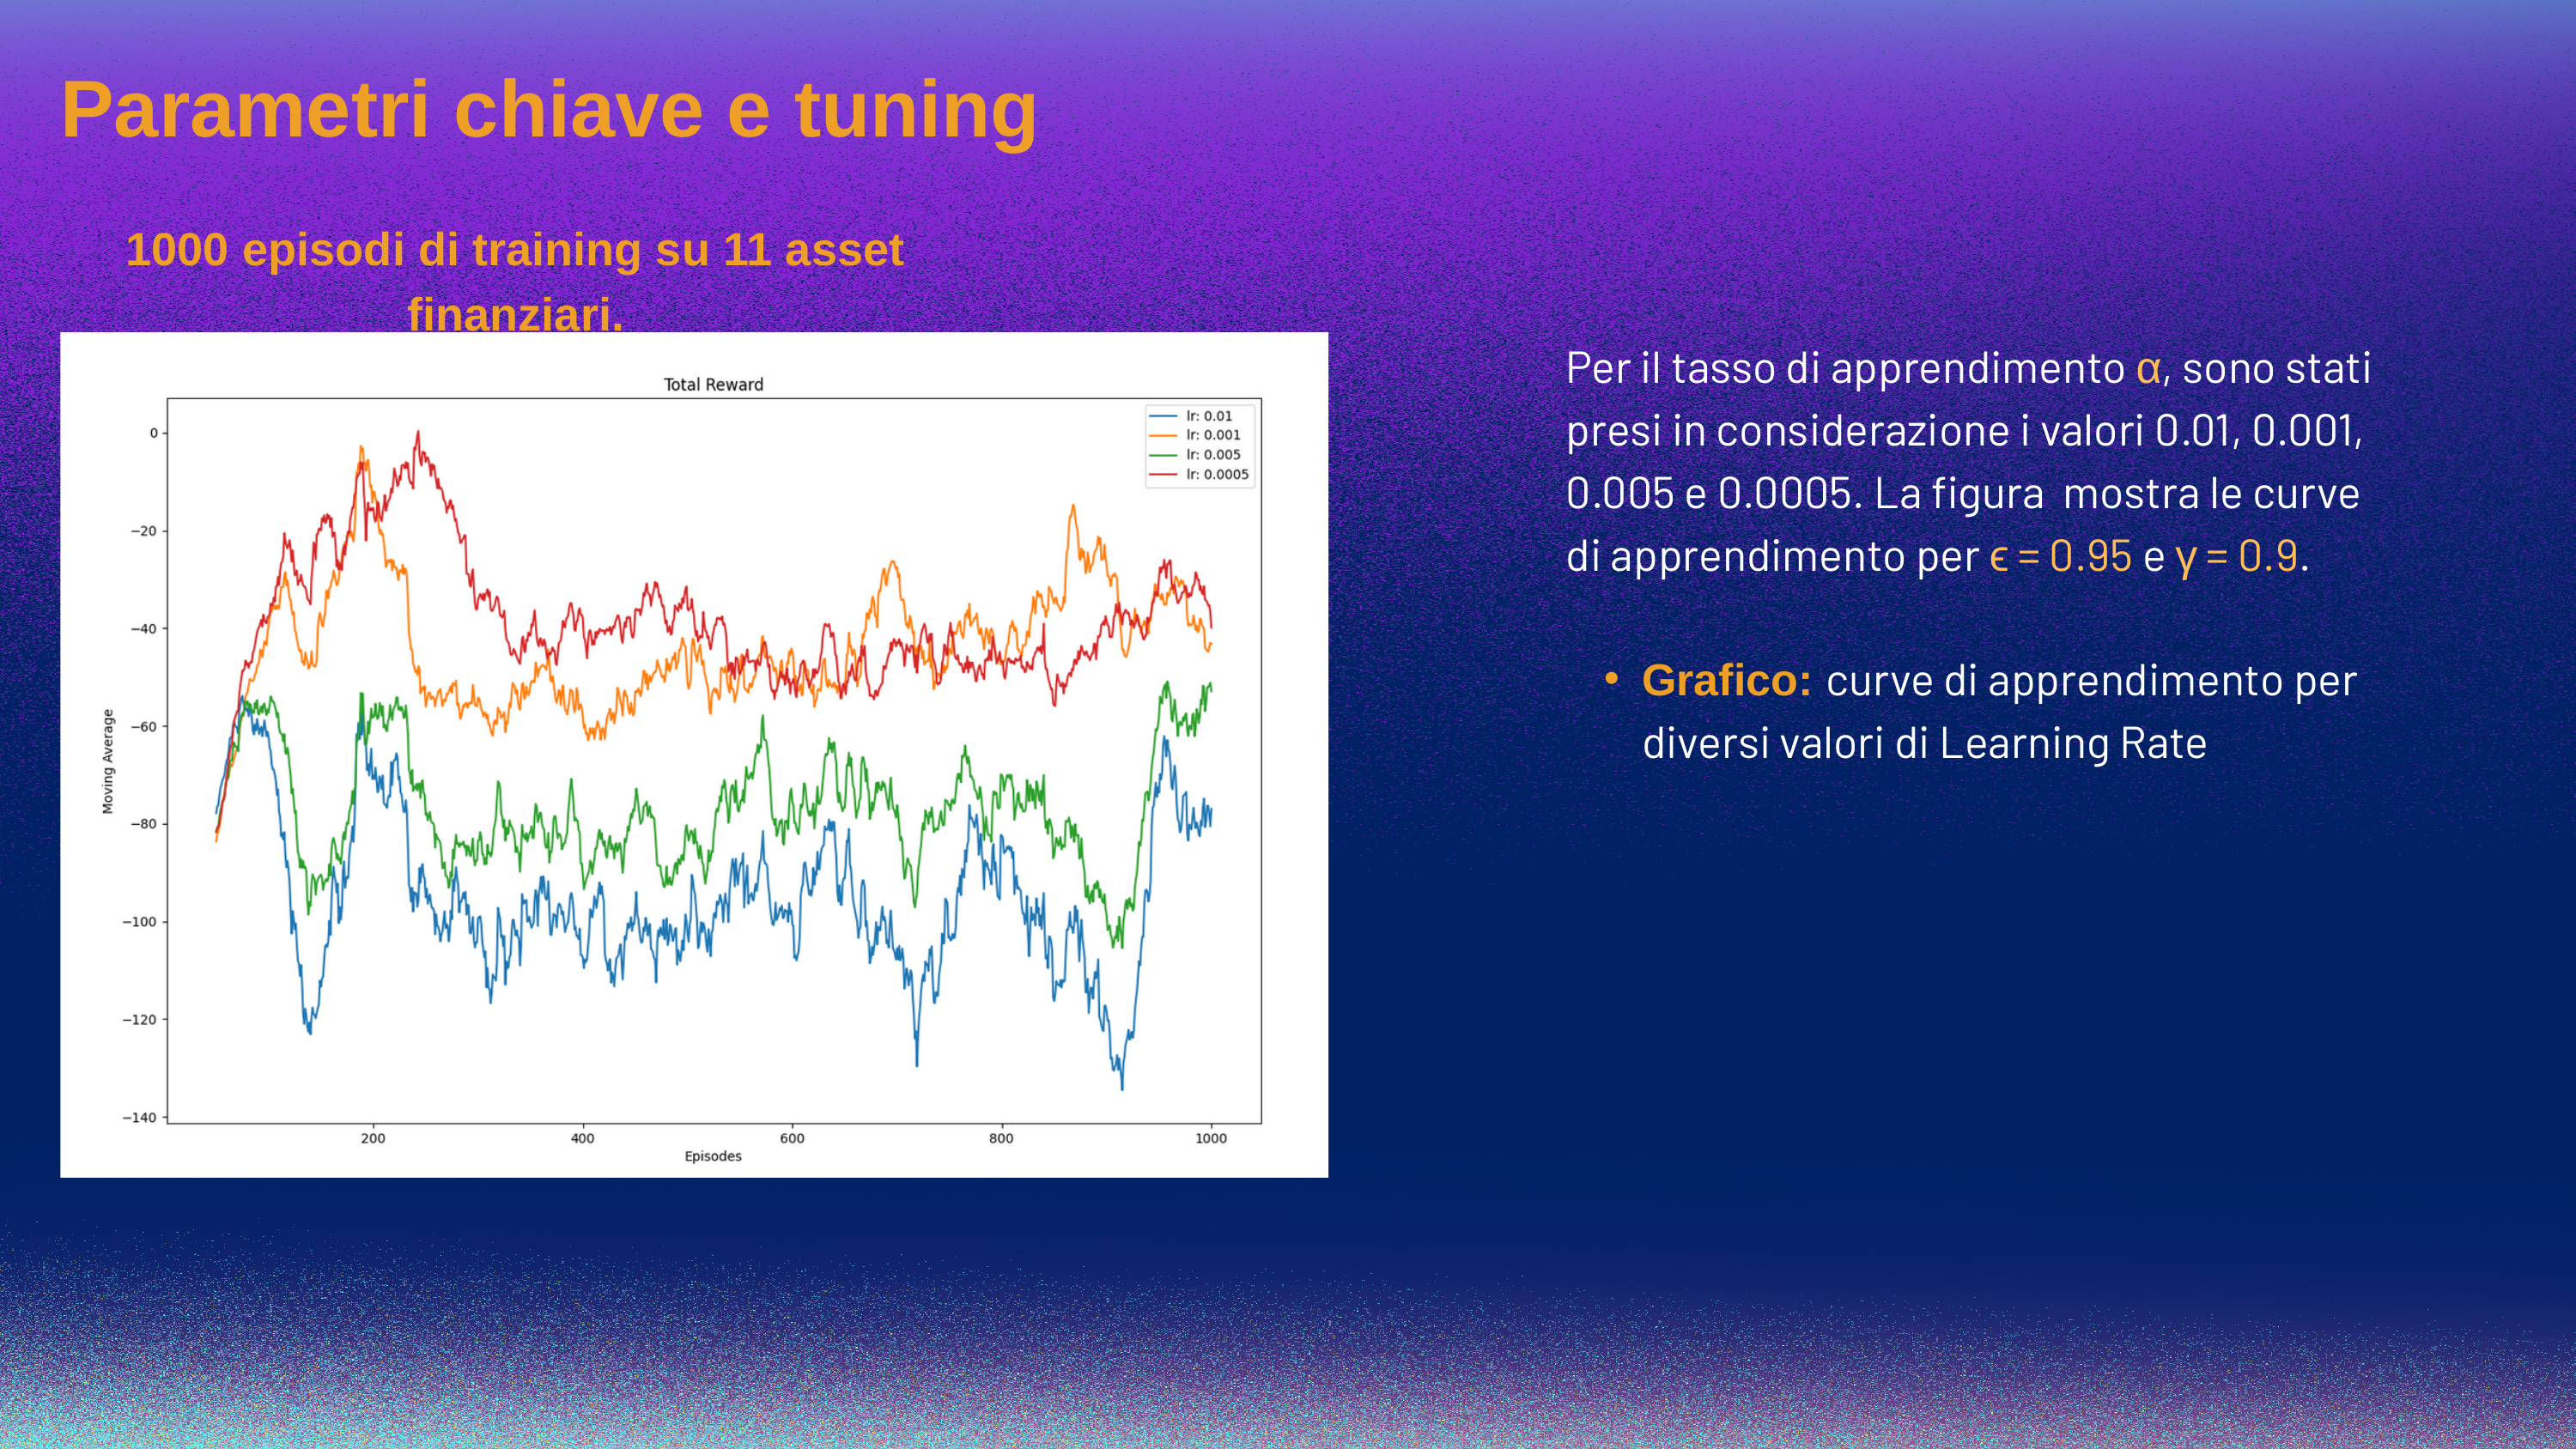

Parametri chiave e tuning
1000 episodi di training su 11 asset finanziari.
Per il tasso di apprendimento α, sono stati presi in considerazione i valori 0.01, 0.001, 0.005 e 0.0005. La figura  mostra le curve di apprendimento per ϵ = 0.95 e γ = 0.9.

Grafico: curve di apprendimento per diversi valori di Learning Rate